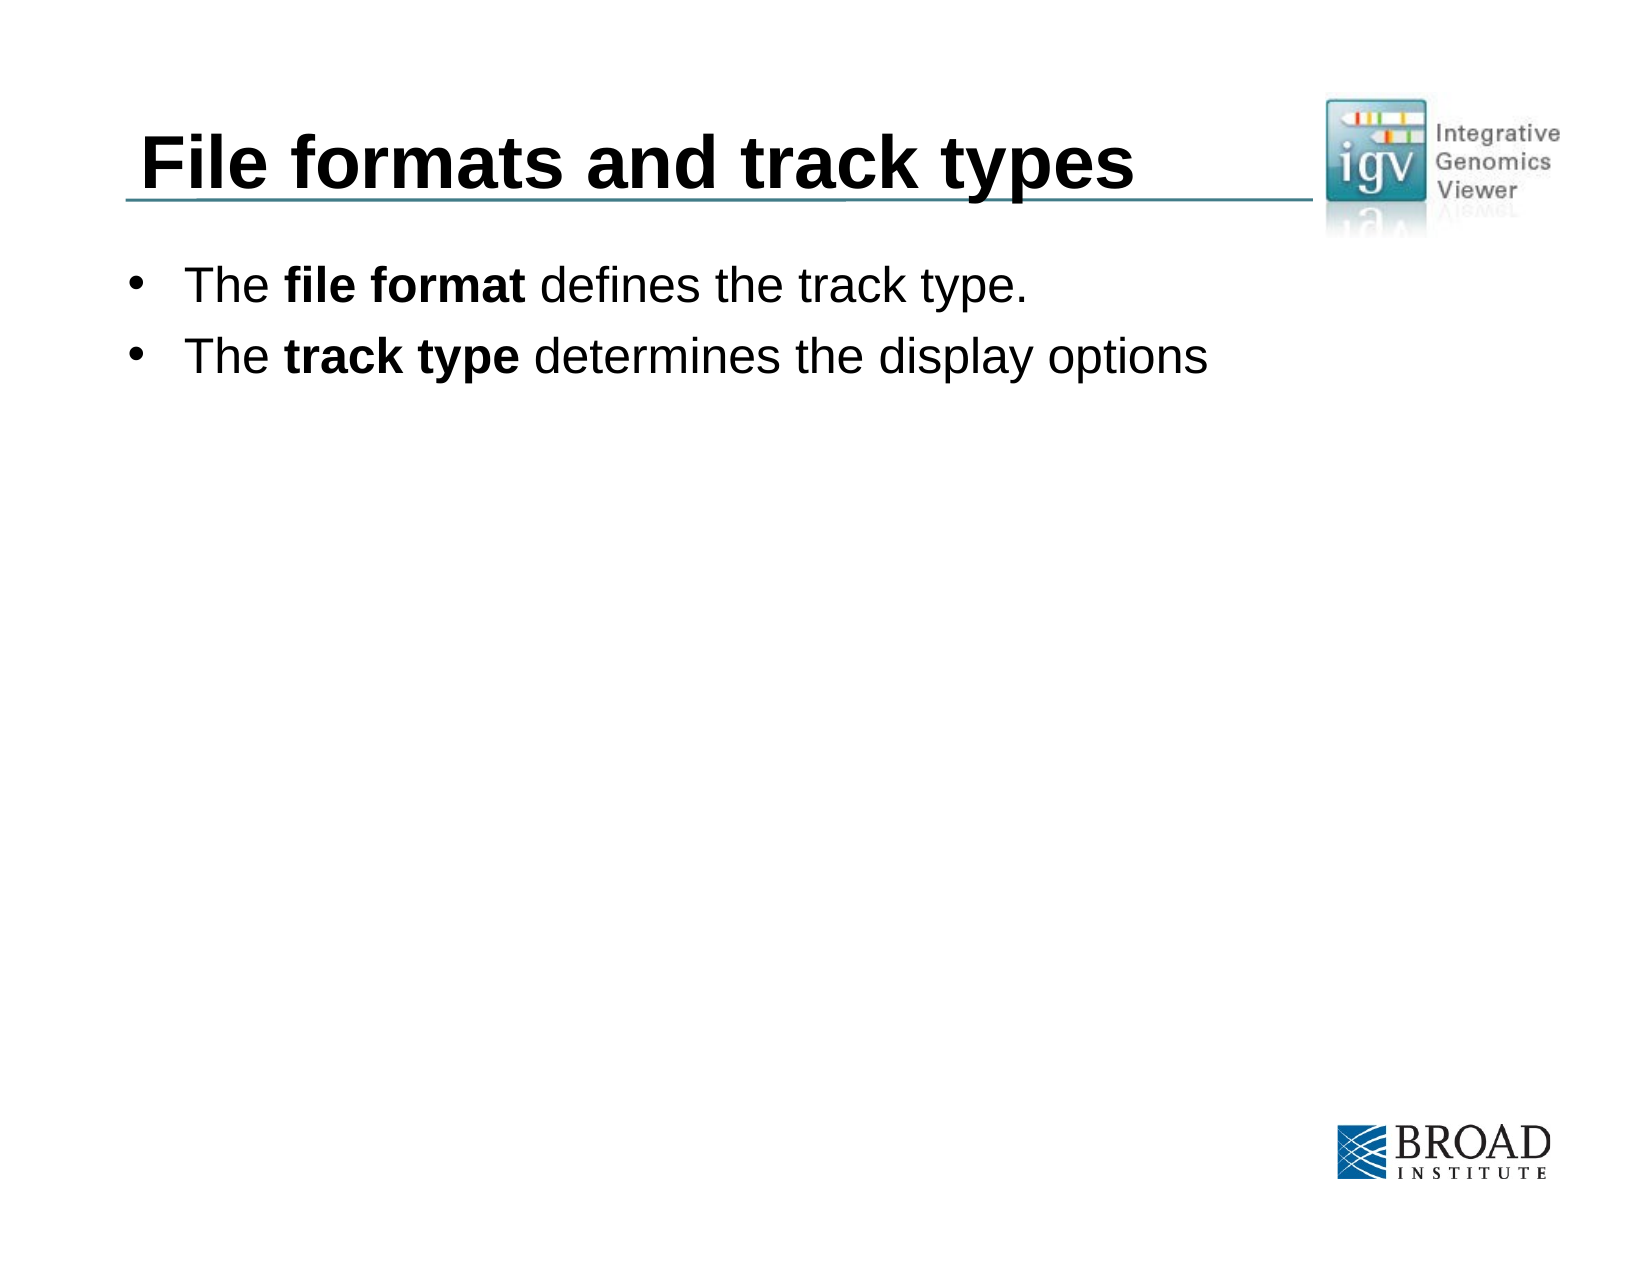

# File formats and track types
The file format defines the track type.
The track type determines the display options